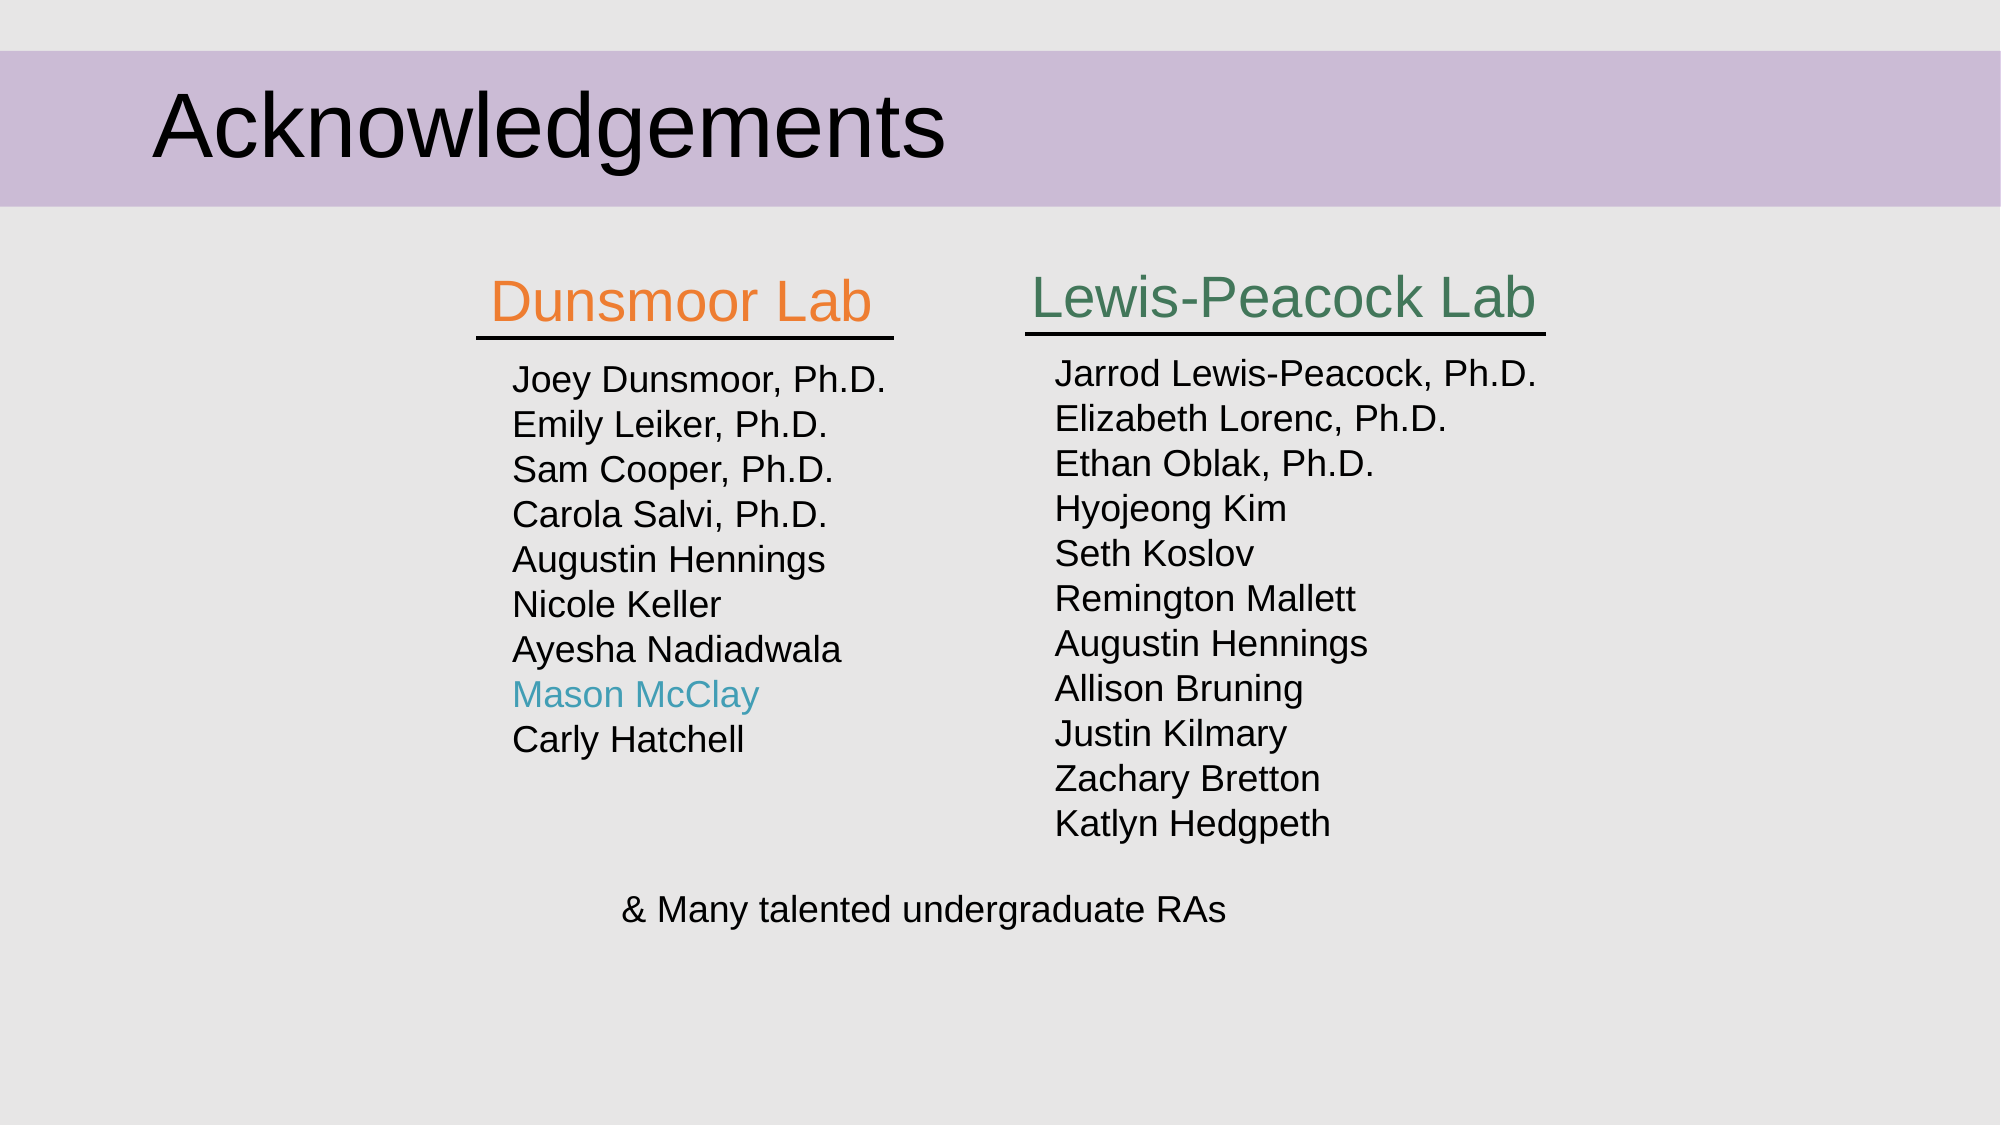

# Acknowledgements
Lewis-Peacock Lab
Dunsmoor Lab
Jarrod Lewis-Peacock, Ph.D.
Elizabeth Lorenc, Ph.D.
Ethan Oblak, Ph.D.
Hyojeong Kim
Seth Koslov
Remington Mallett
Augustin Hennings
Allison Bruning
Justin Kilmary
Zachary Bretton
Katlyn Hedgpeth
Joey Dunsmoor, Ph.D.
Emily Leiker, Ph.D.
Sam Cooper, Ph.D.
Carola Salvi, Ph.D.
Augustin Hennings
Nicole Keller
Ayesha Nadiadwala
Mason McClay
Carly Hatchell

& Many talented undergraduate RAs